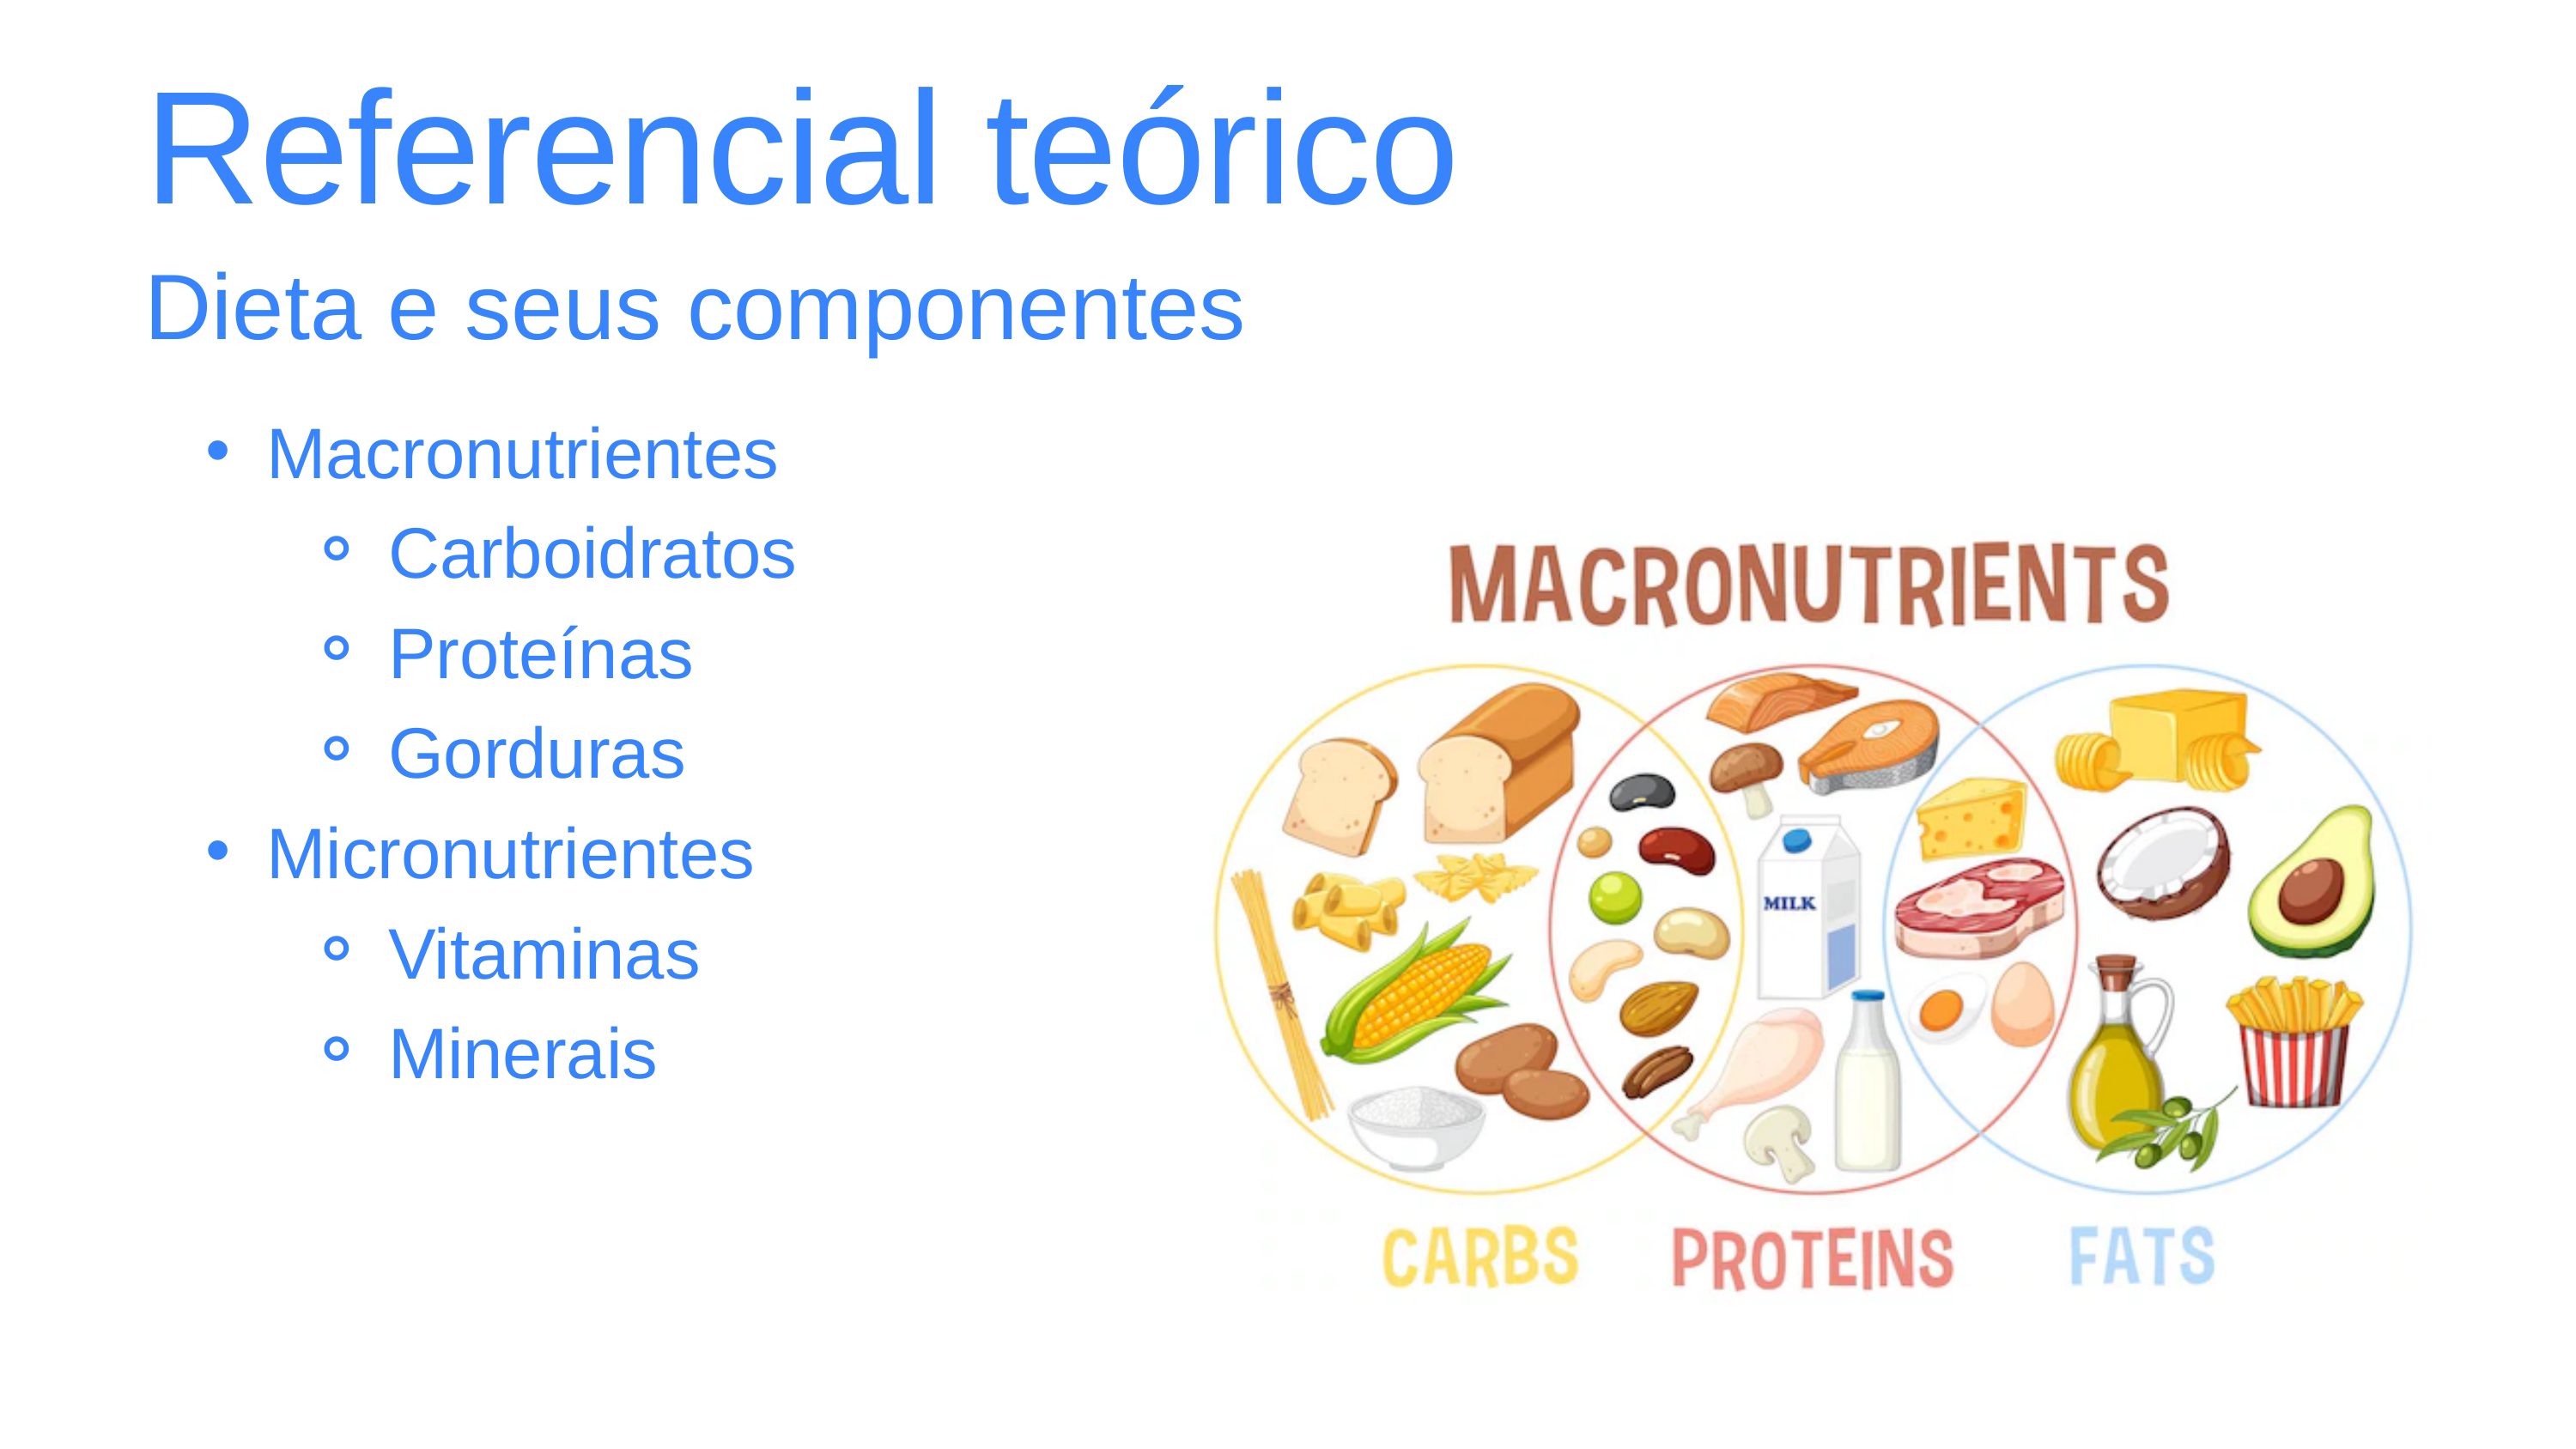

Referencial teórico
Dieta e seus componentes
Macronutrientes
Carboidratos
Proteínas
Gorduras
Micronutrientes
Vitaminas
Minerais